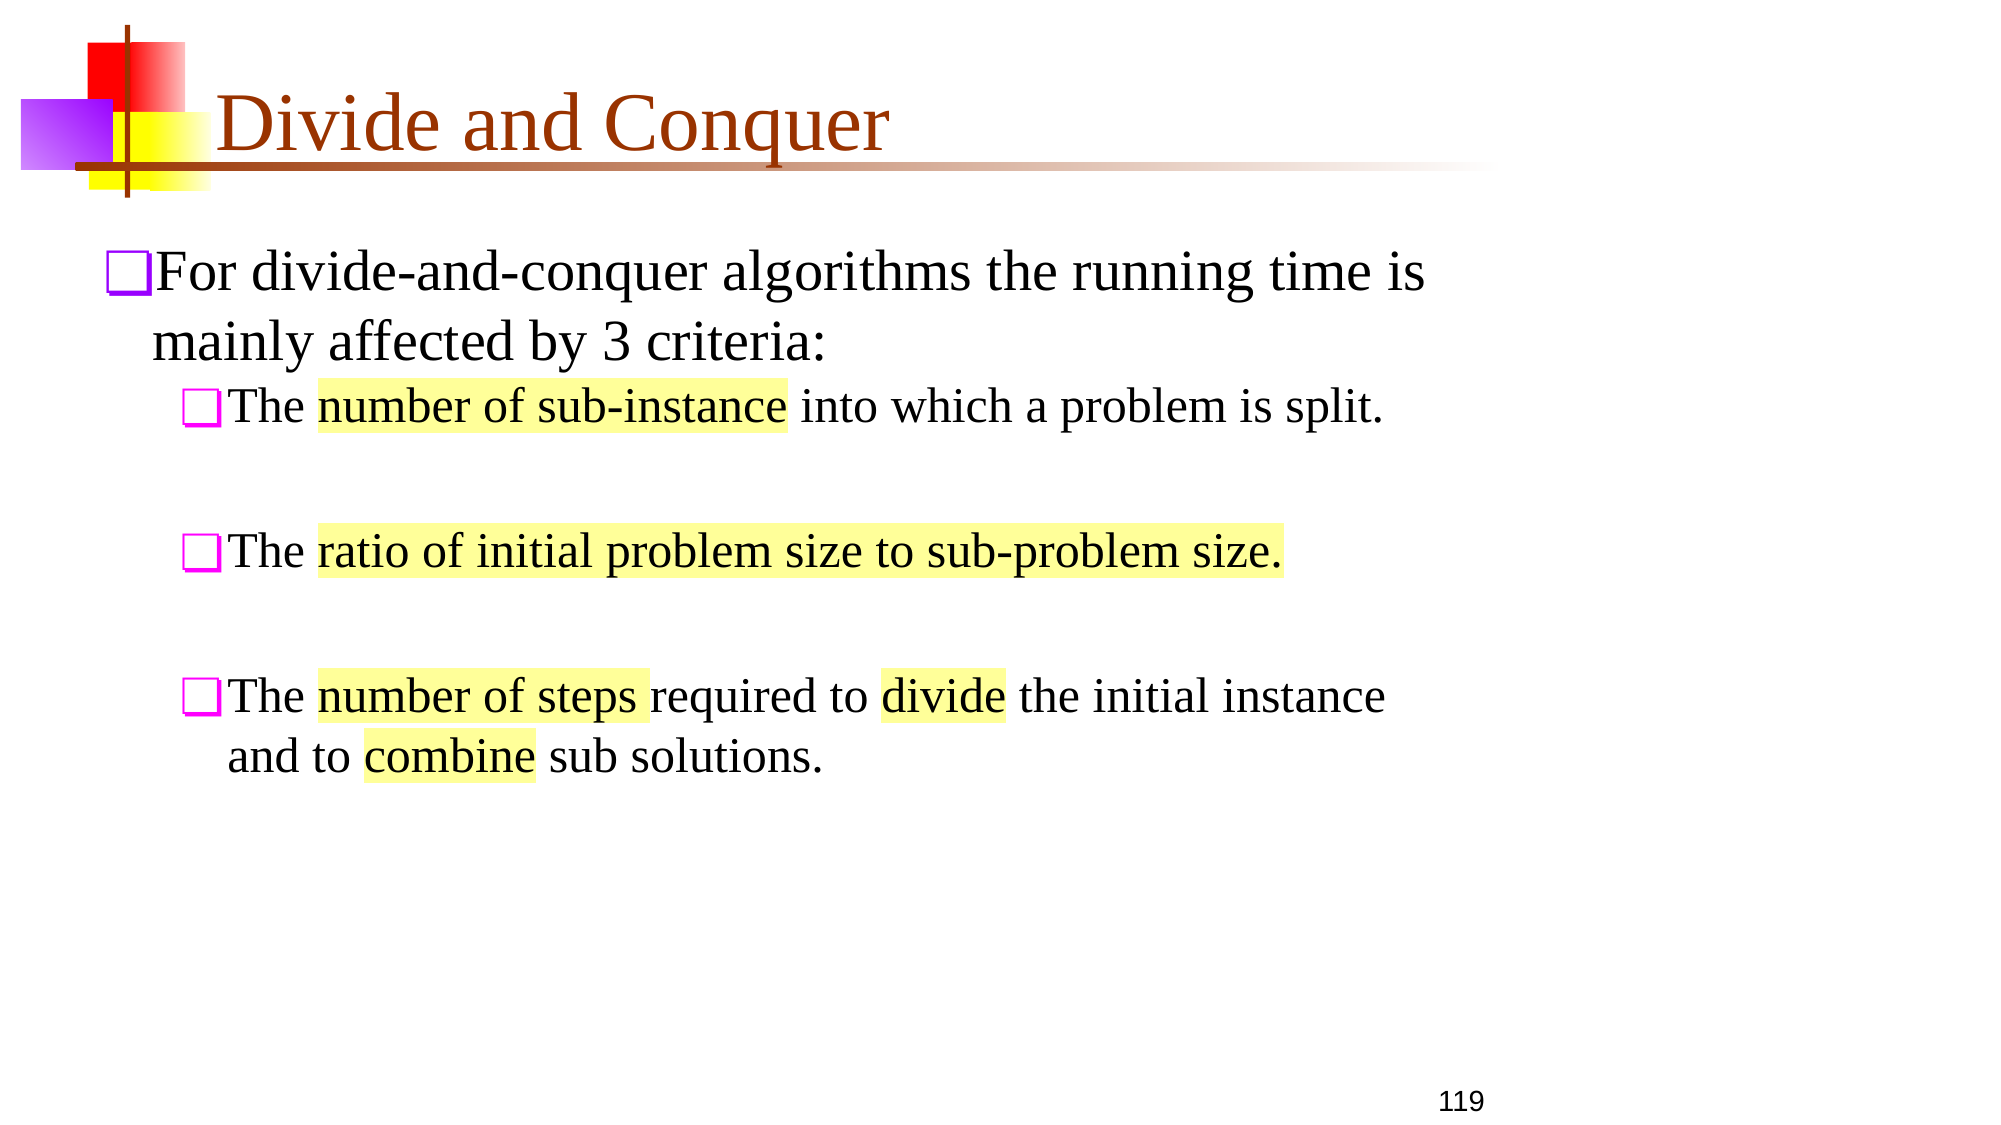

# Divide and Conquer
For divide-and-conquer algorithms the running time is mainly affected by 3 criteria:
The number of sub-instance into which a problem is split.

The ratio of initial problem size to sub-problem size.

The number of steps required to divide the initial instance and to combine sub solutions.
119